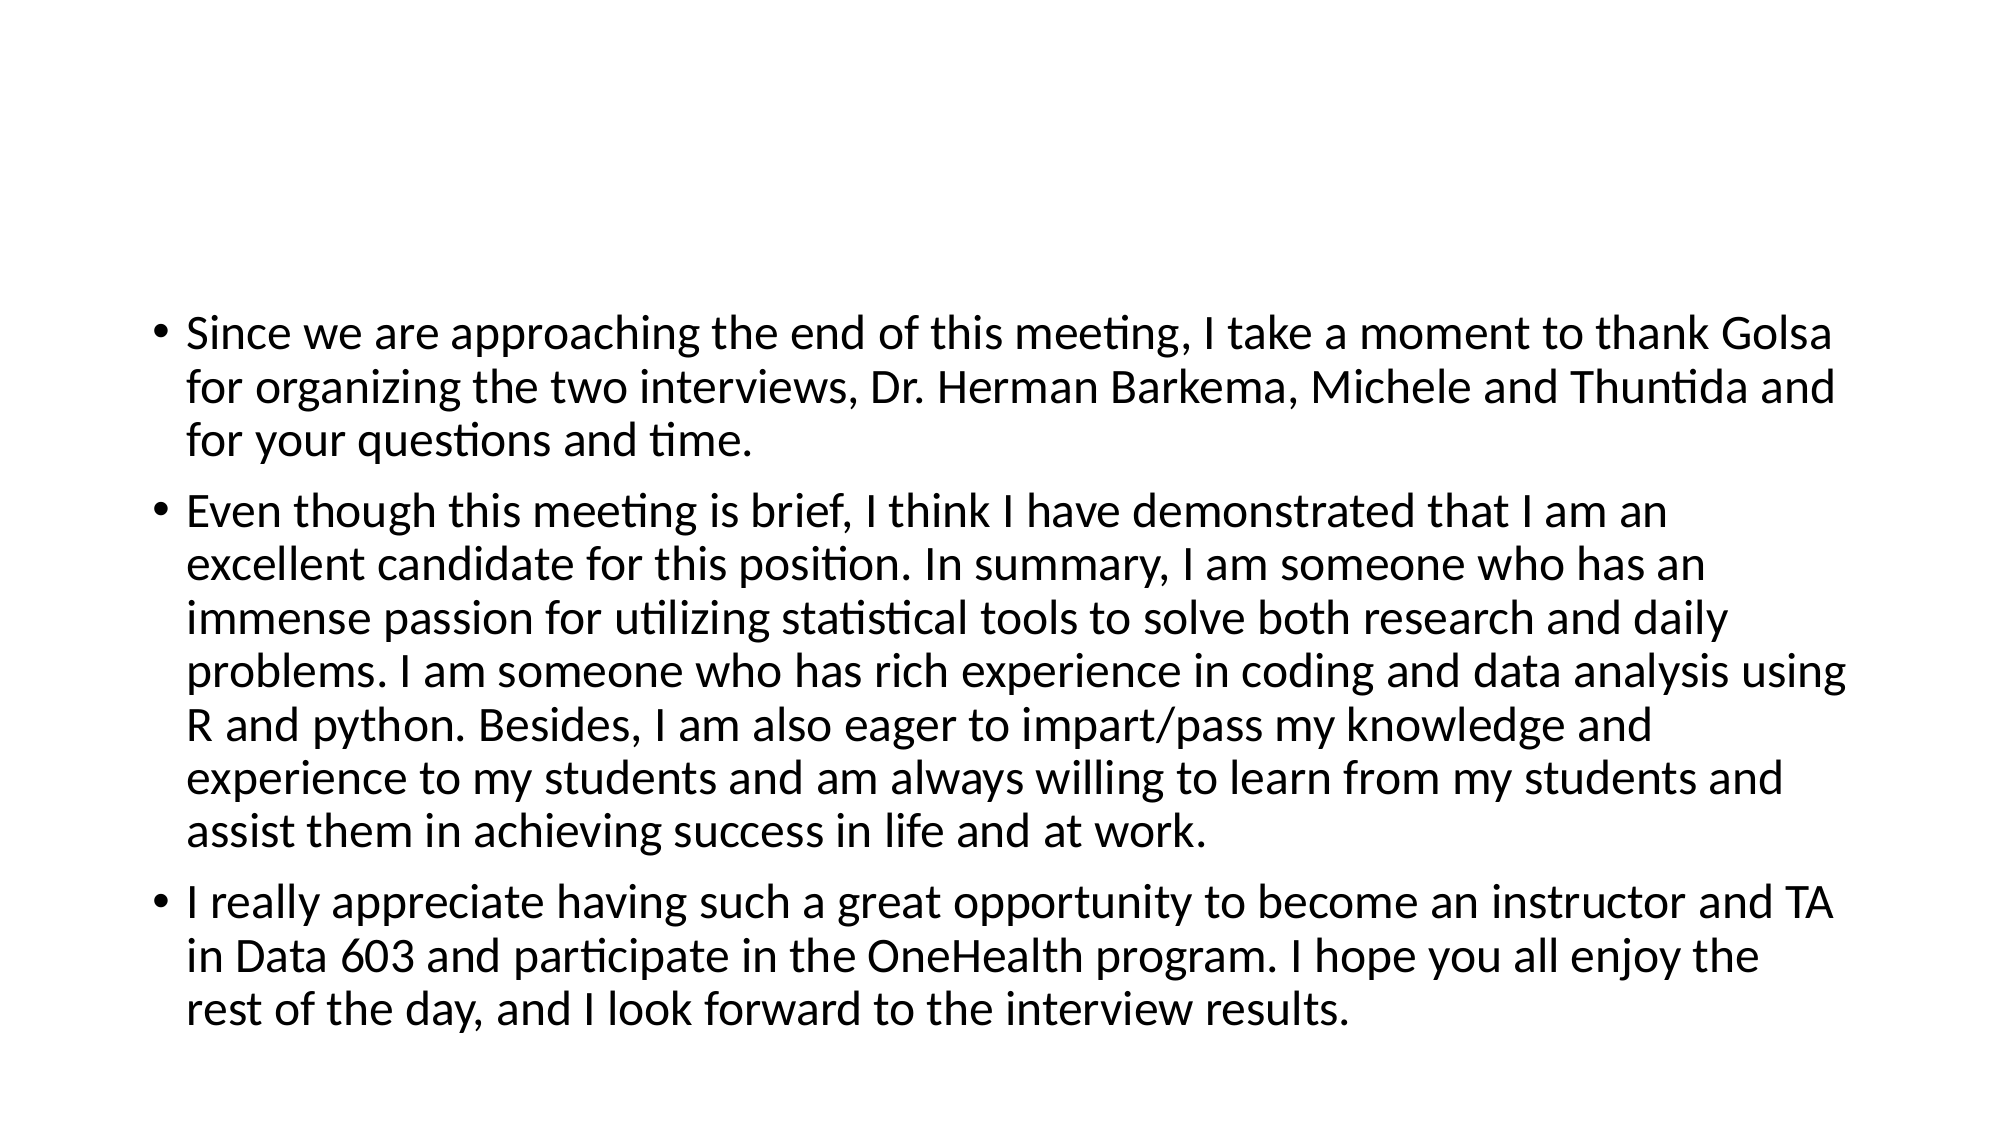

#
Since we are approaching the end of this meeting, I take a moment to thank Golsa for organizing the two interviews, Dr. Herman Barkema, Michele and Thuntida and for your questions and time.
Even though this meeting is brief, I think I have demonstrated that I am an excellent candidate for this position. In summary, I am someone who has an immense passion for utilizing statistical tools to solve both research and daily problems. I am someone who has rich experience in coding and data analysis using R and python. Besides, I am also eager to impart/pass my knowledge and experience to my students and am always willing to learn from my students and assist them in achieving success in life and at work.
I really appreciate having such a great opportunity to become an instructor and TA in Data 603 and participate in the OneHealth program. I hope you all enjoy the rest of the day, and I look forward to the interview results.